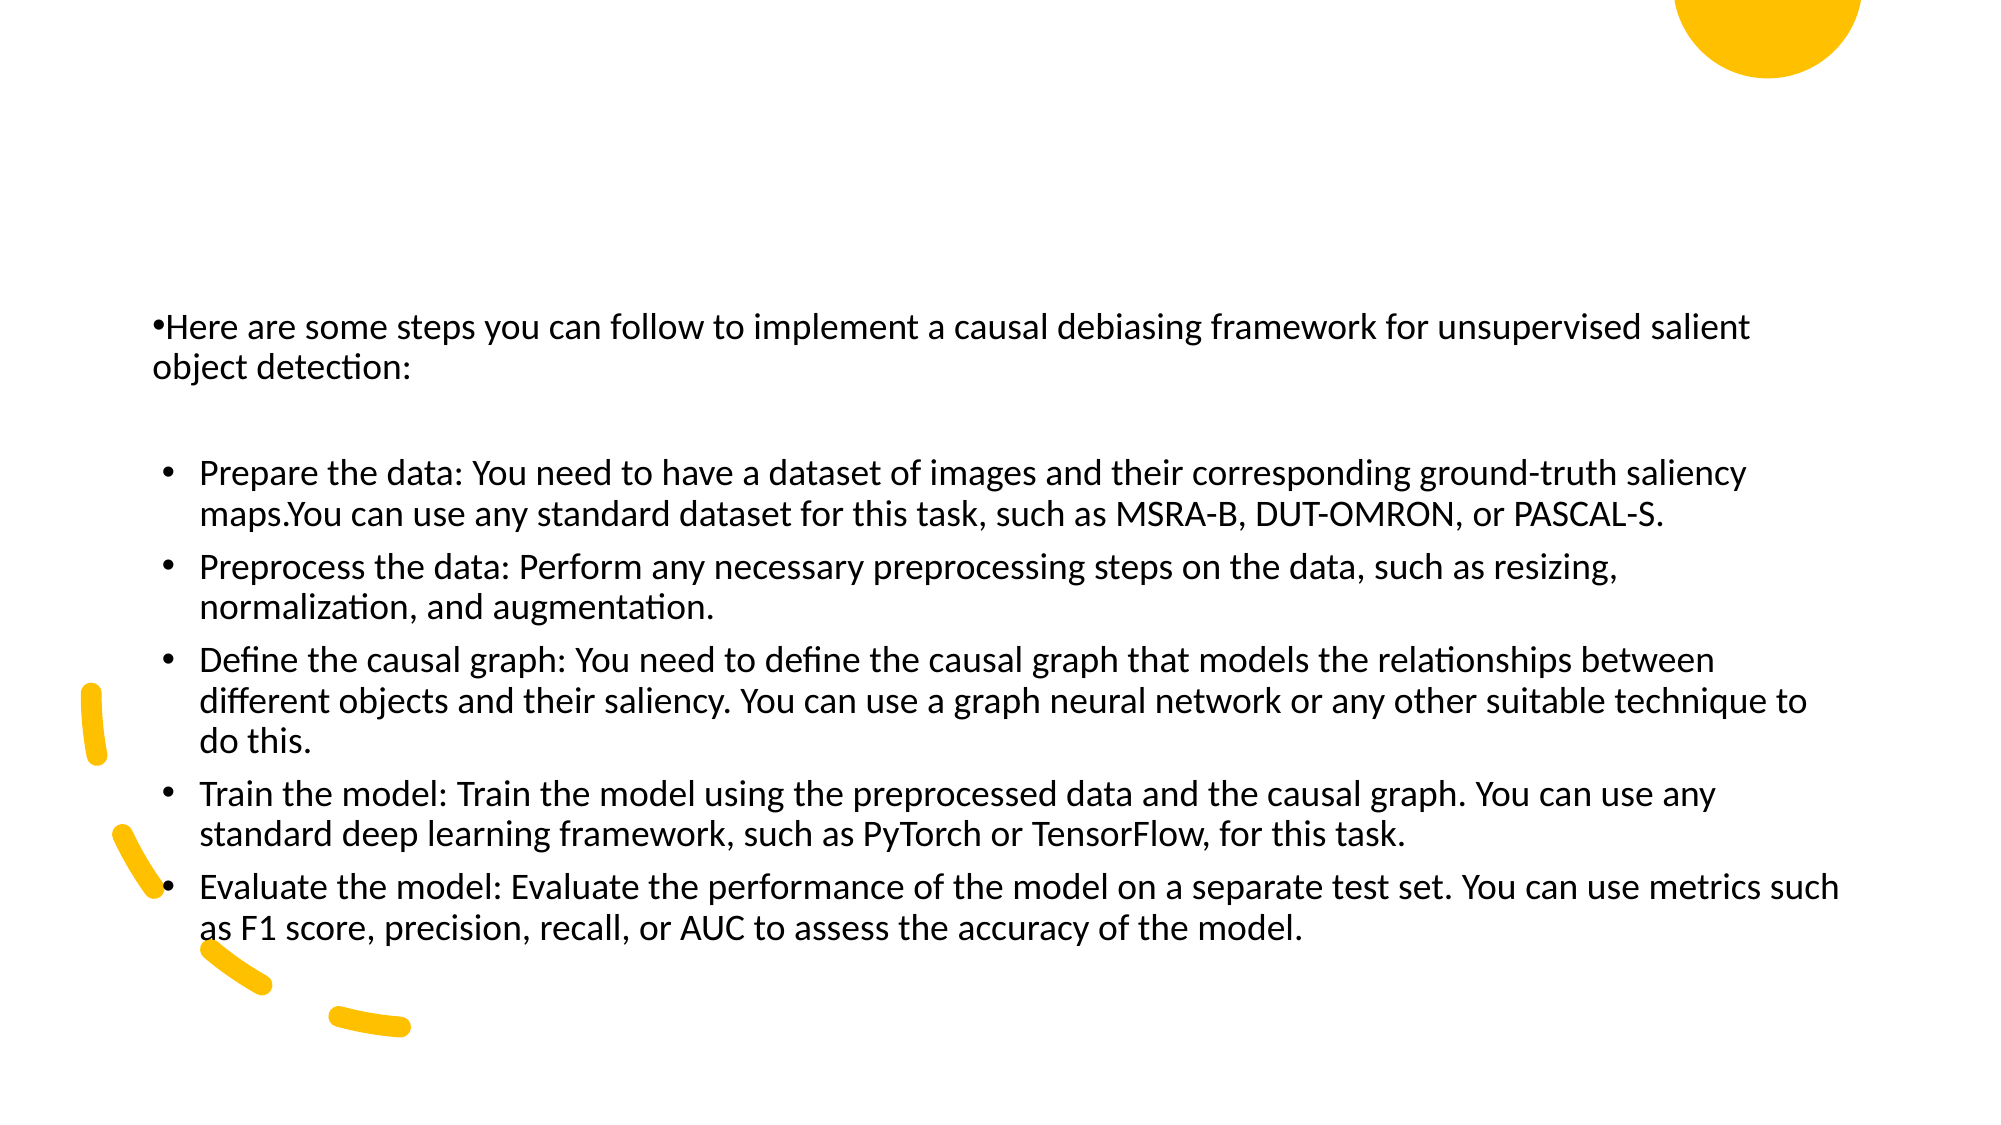

Here are some steps you can follow to implement a causal debiasing framework for unsupervised salient object detection:

Prepare the data: You need to have a dataset of images and their corresponding ground-truth saliency maps.You can use any standard dataset for this task, such as MSRA-B, DUT-OMRON, or PASCAL-S.
Preprocess the data: Perform any necessary preprocessing steps on the data, such as resizing, normalization, and augmentation.
Define the causal graph: You need to define the causal graph that models the relationships between different objects and their saliency. You can use a graph neural network or any other suitable technique to do this.
Train the model: Train the model using the preprocessed data and the causal graph. You can use any standard deep learning framework, such as PyTorch or TensorFlow, for this task.
Evaluate the model: Evaluate the performance of the model on a separate test set. You can use metrics such as F1 score, precision, recall, or AUC to assess the accuracy of the model.